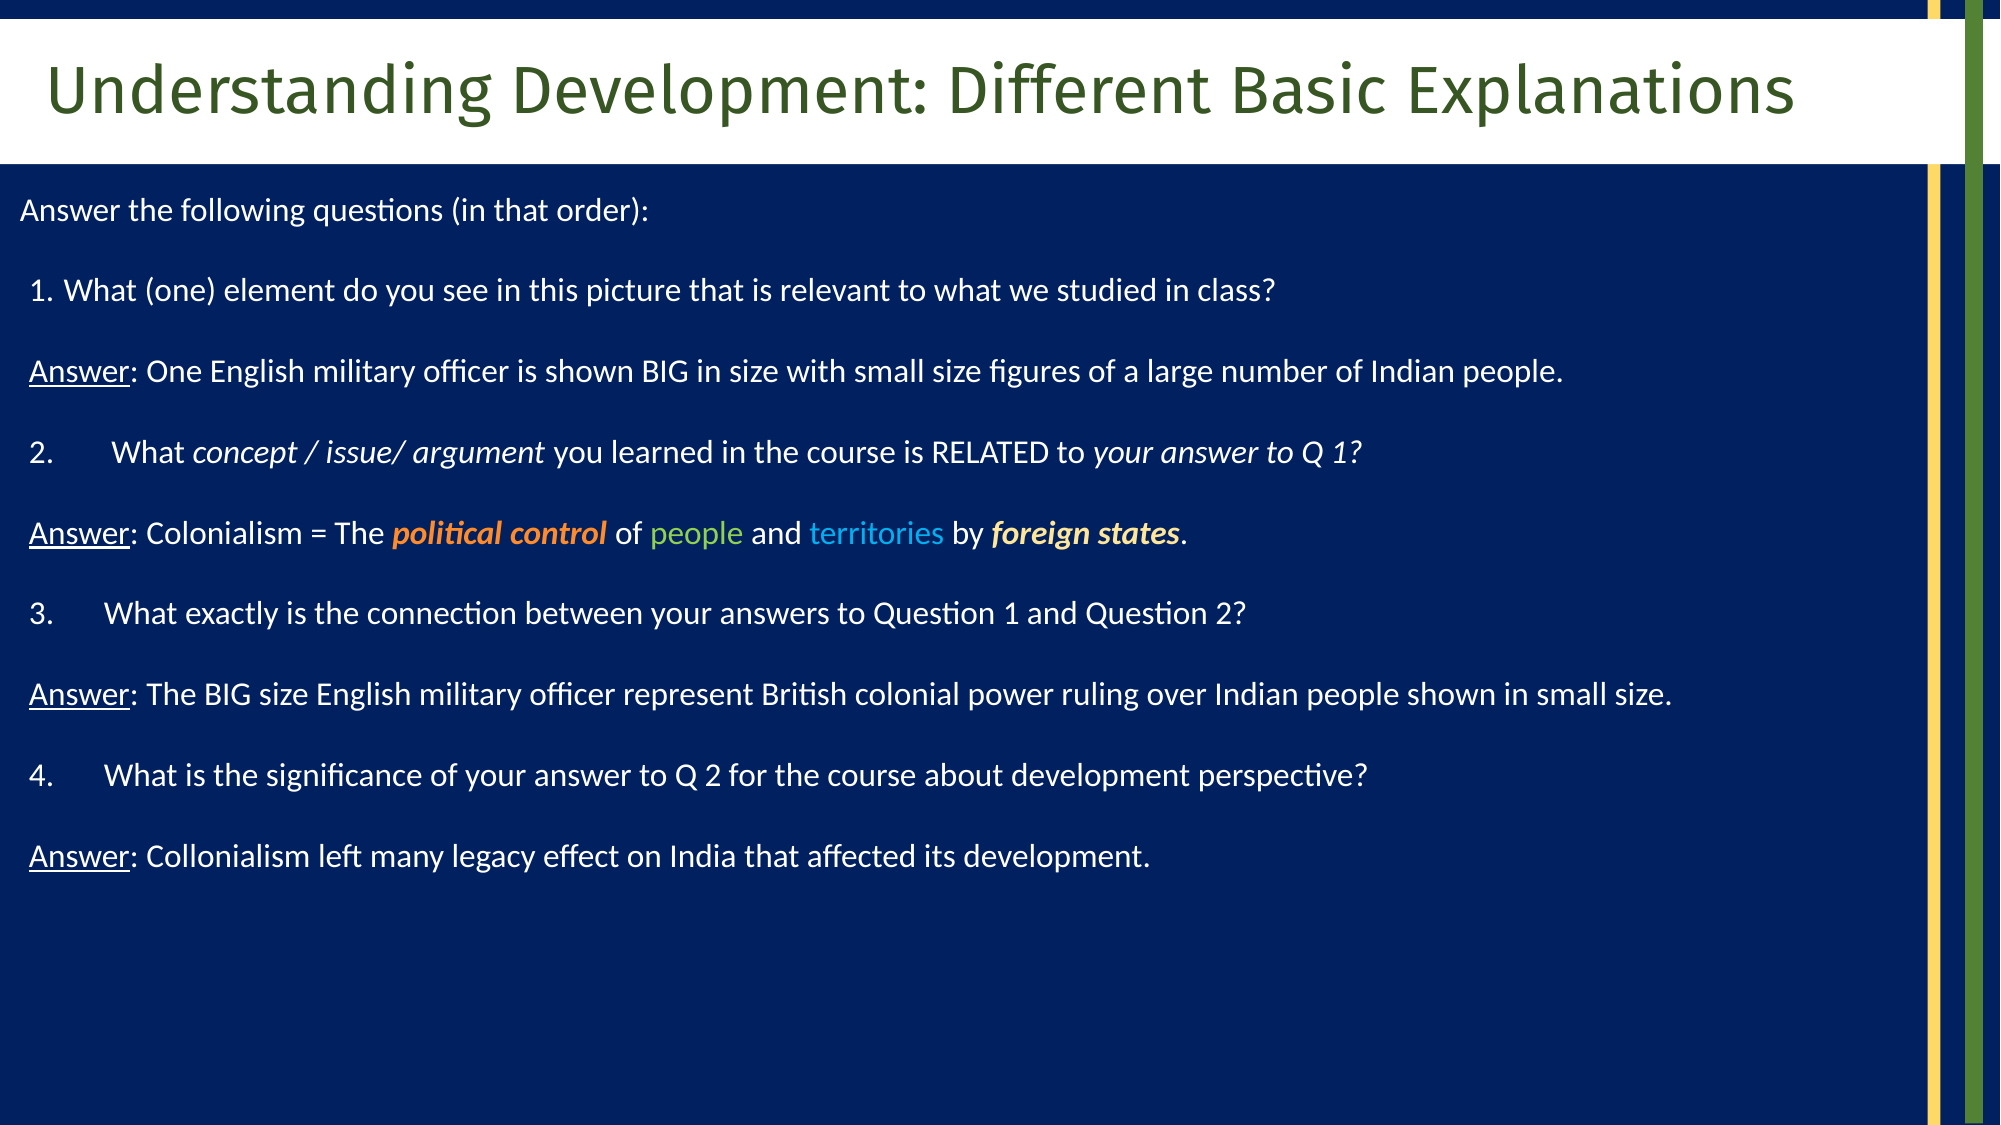

# Understanding Development: Different Basic Explanations
Answer the following questions (in that order):
What (one) element do you see in this picture that is relevant to what we studied in class?
Answer: One English military officer is shown BIG in size with small size figures of a large number of Indian people.
 What concept / issue/ argument you learned in the course is RELATED to your answer to Q 1?
Answer: Colonialism = The political control of people and territories by foreign states.
What exactly is the connection between your answers to Question 1 and Question 2?
Answer: The BIG size English military officer represent British colonial power ruling over Indian people shown in small size.
What is the significance of your answer to Q 2 for the course about development perspective?
Answer: Collonialism left many legacy effect on India that affected its development.